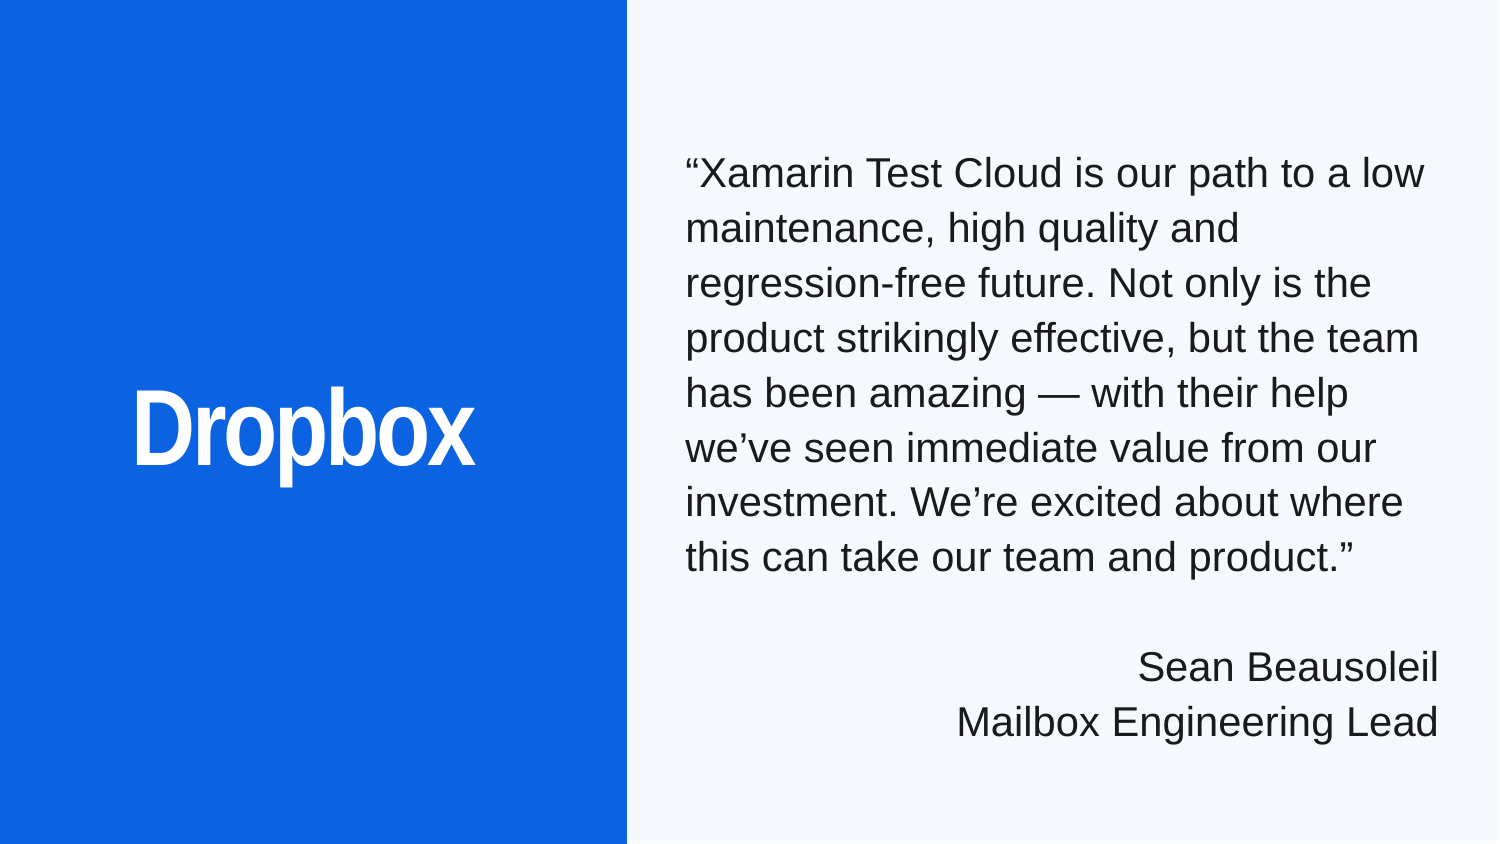

“Xamarin Test Cloud is our path to a low maintenance, high quality and regression-free future. Not only is the product strikingly effective, but the team has been amazing — with their help we’ve seen immediate value from our investment. We’re excited about where this can take our team and product.”

Sean Beausoleil
Mailbox Engineering Lead
Dropbox